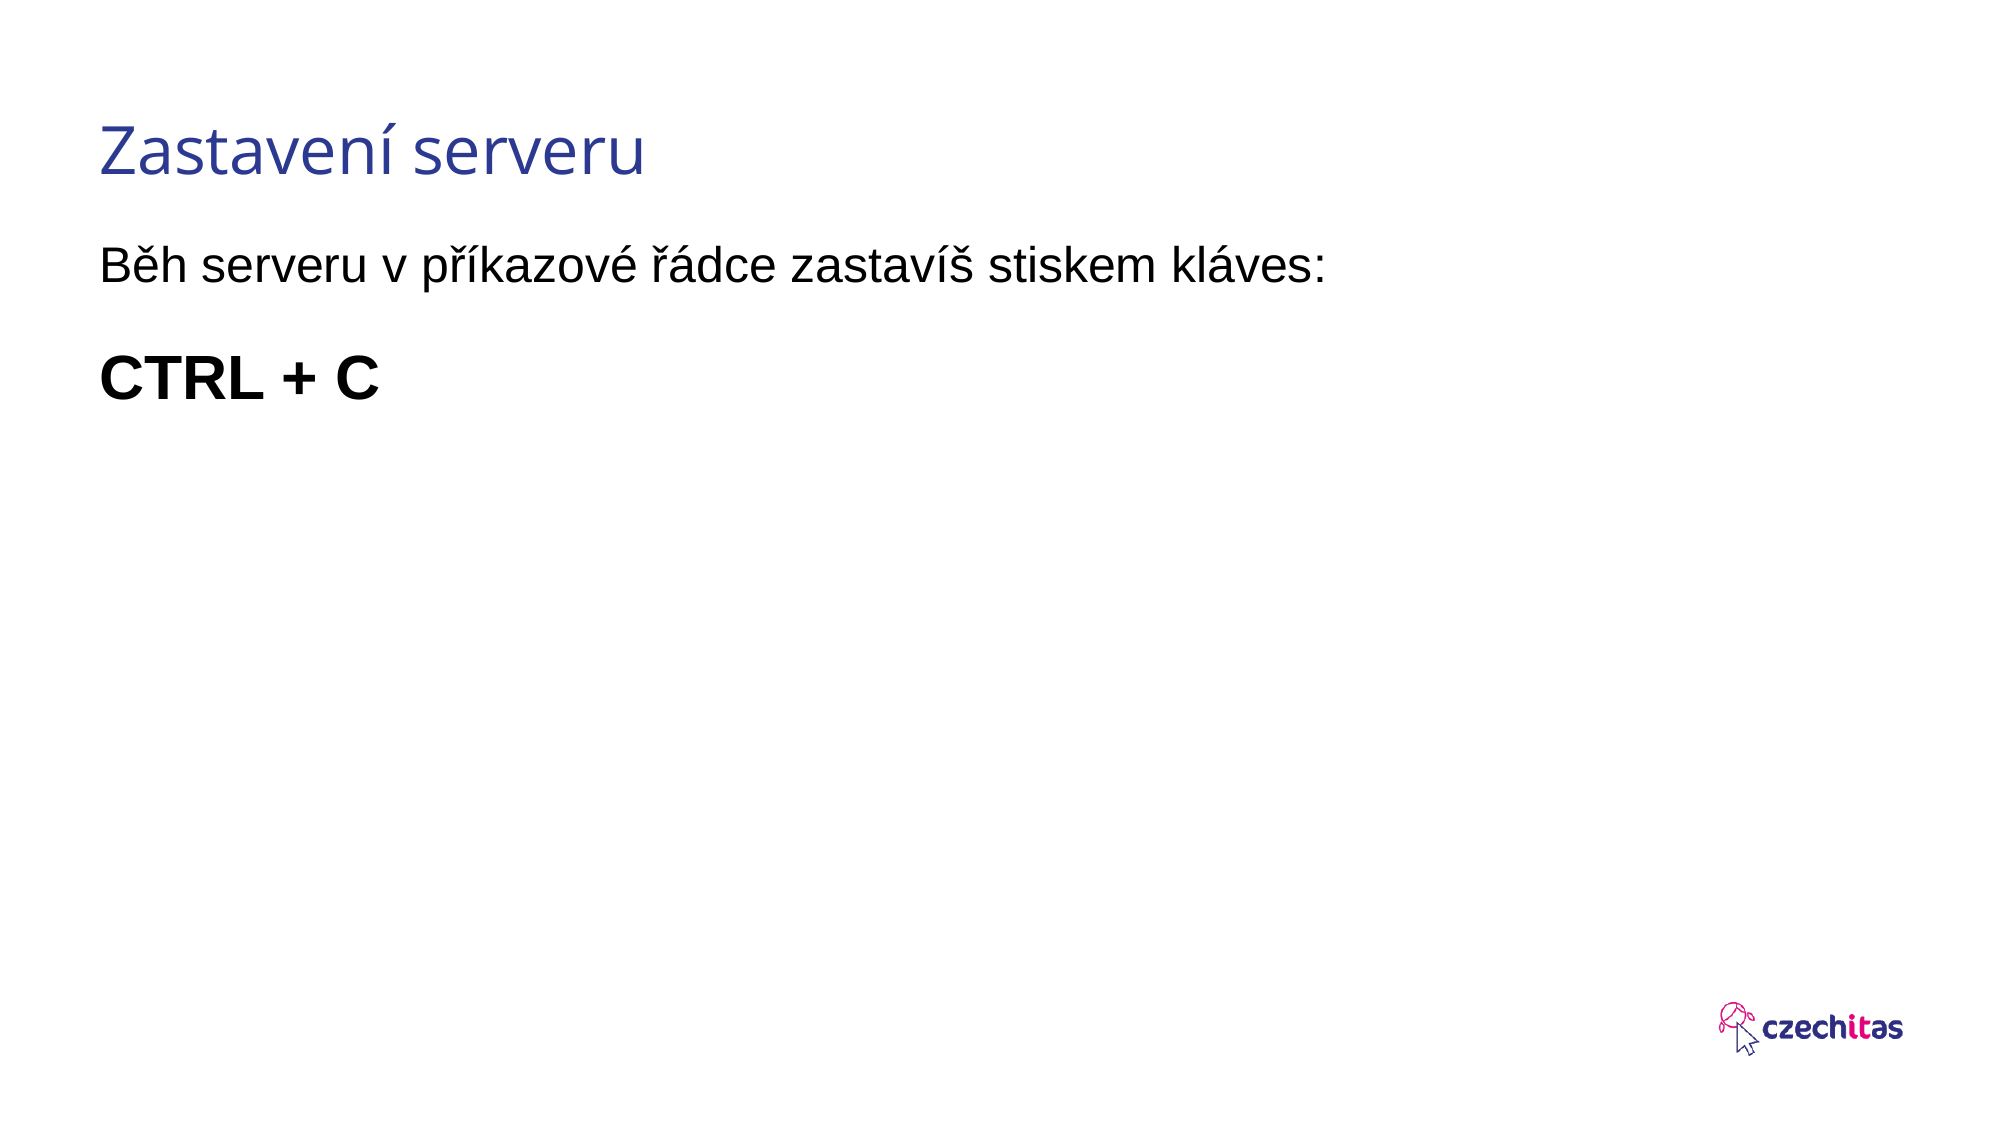

# Zastavení serveru
Běh serveru v příkazové řádce zastavíš stiskem kláves:
CTRL + C